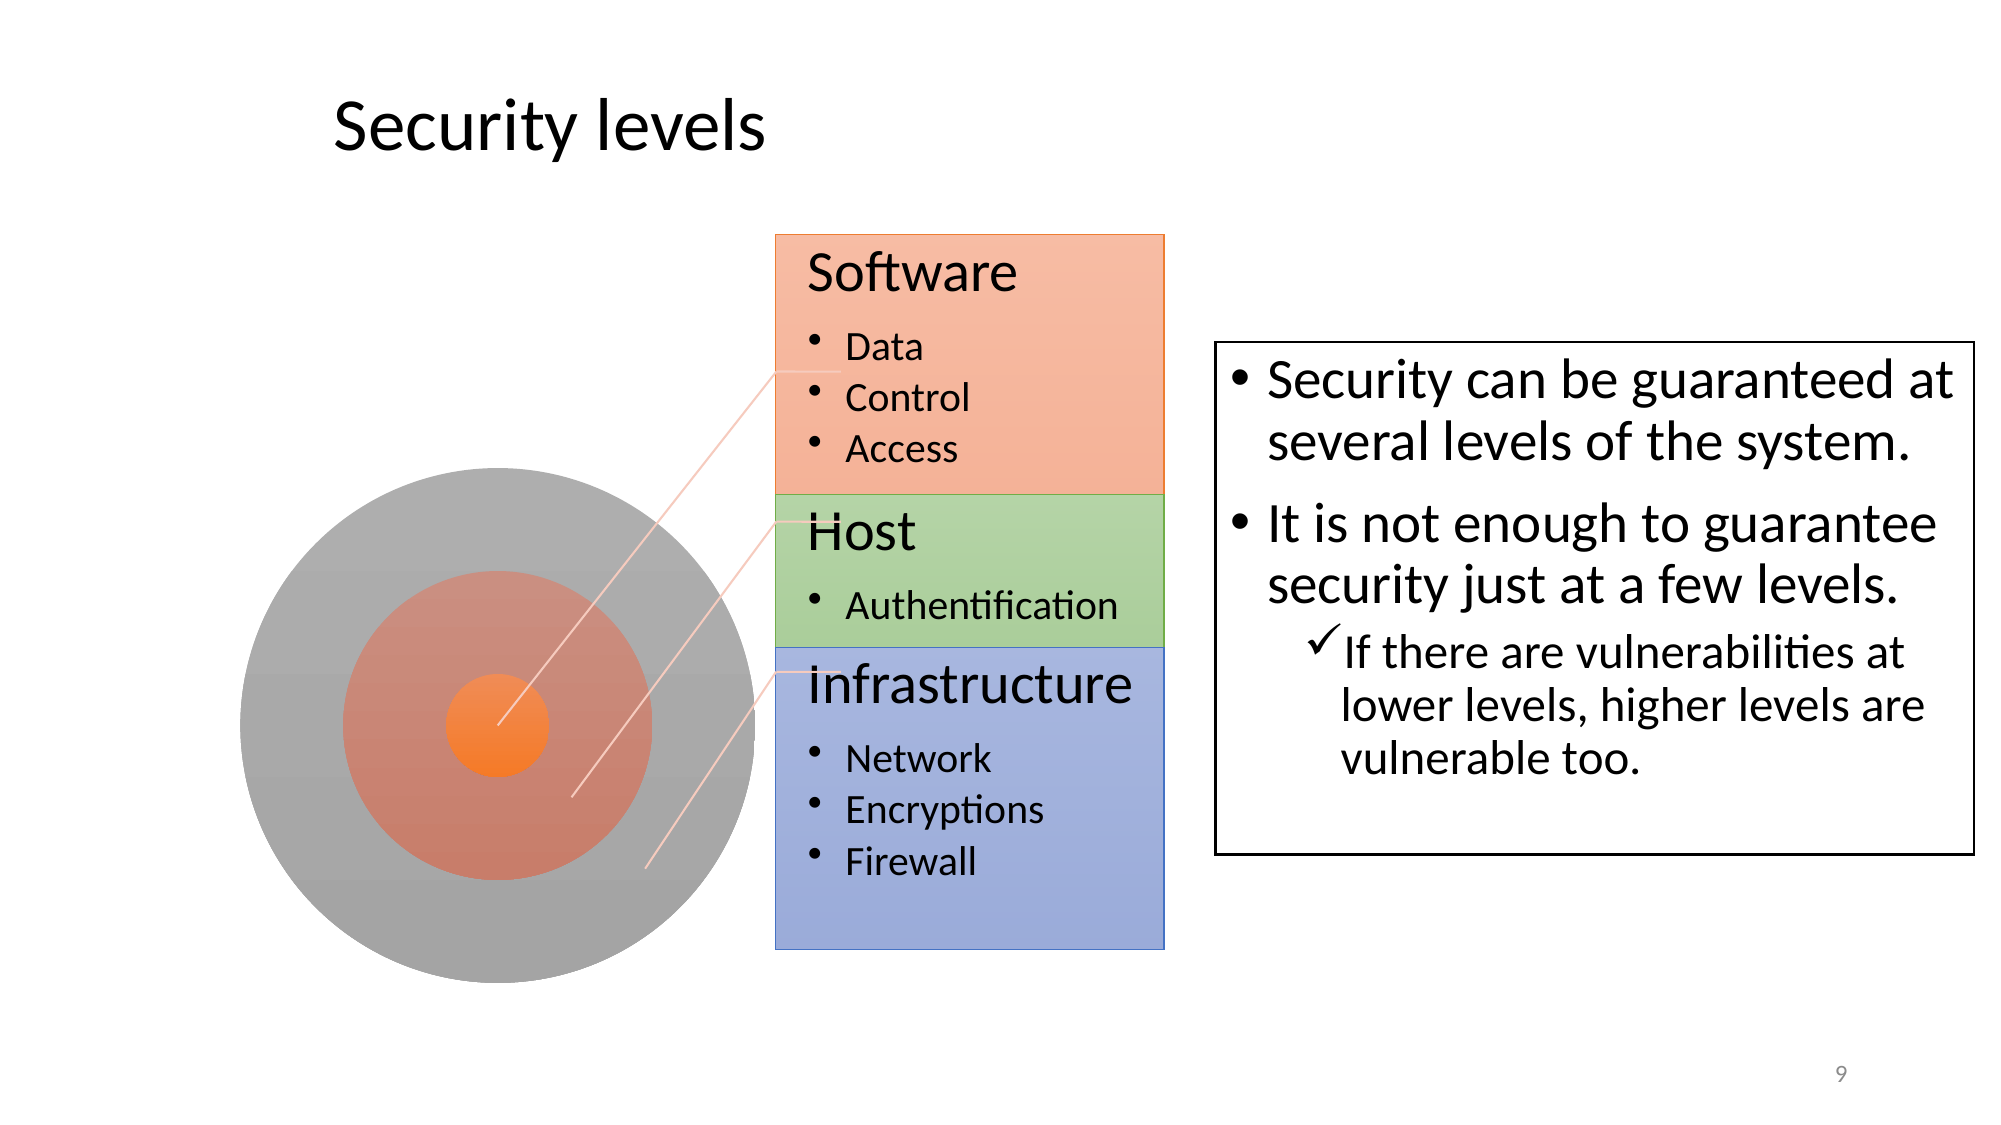

Security levels
Software
Data
Control
Access
Host
Authentification
Infrastructure
Network
Encryptions
Firewall
Security can be guaranteed at several levels of the system.
It is not enough to guarantee security just at a few levels.
If there are vulnerabilities at lower levels, higher levels are vulnerable too.
9